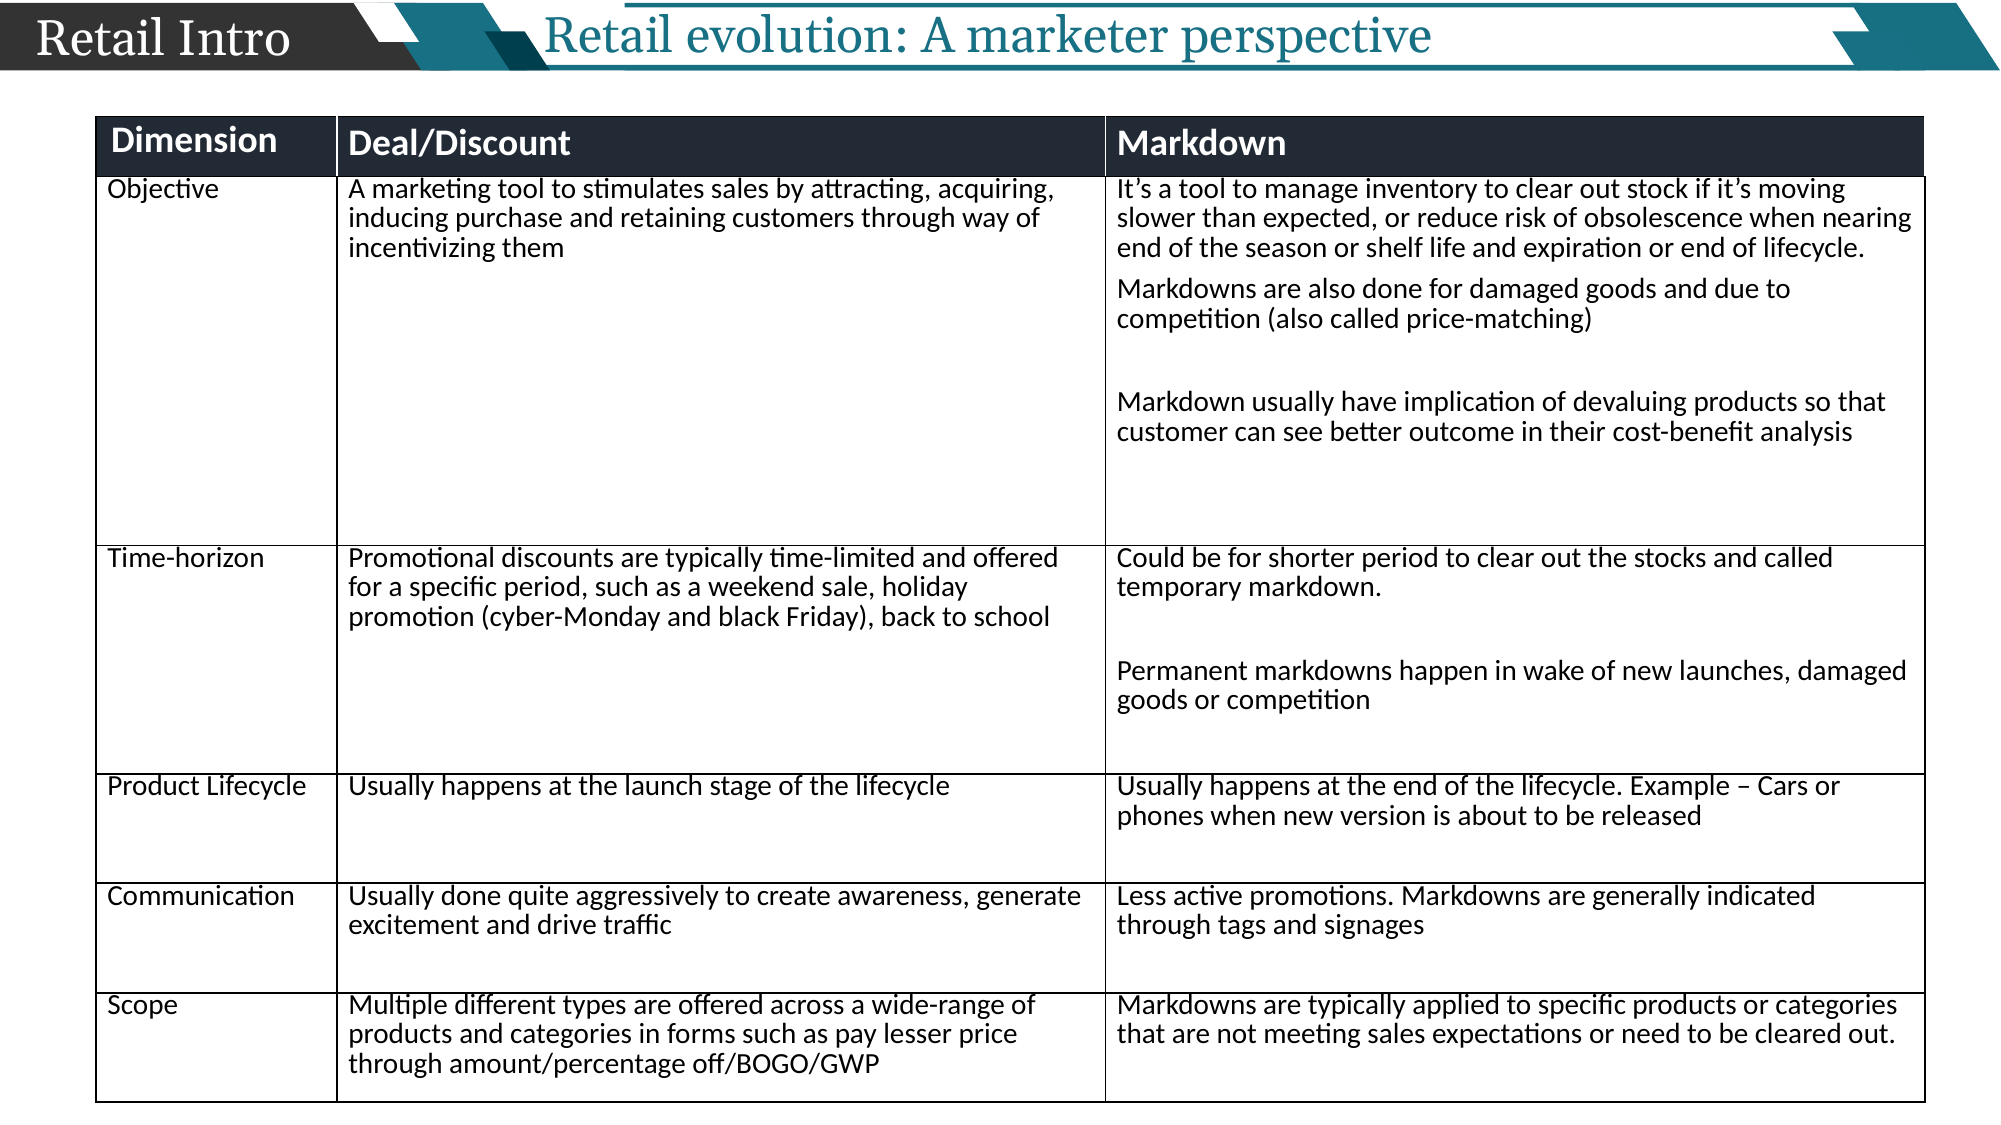

Retail evolution: A marketer perspective
Retail Intro

| Dimension | Deal/Discount | Markdown |
| --- | --- | --- |
| Objective | A marketing tool to stimulates sales by attracting, acquiring, inducing purchase and retaining customers through way of incentivizing them | It’s a tool to manage inventory to clear out stock if it’s moving slower than expected, or reduce risk of obsolescence when nearing end of the season or shelf life and expiration or end of lifecycle. Markdowns are also done for damaged goods and due to competition (also called price-matching)   Markdown usually have implication of devaluing products so that customer can see better outcome in their cost-benefit analysis |
| Time-horizon | Promotional discounts are typically time-limited and offered for a specific period, such as a weekend sale, holiday promotion (cyber-Monday and black Friday), back to school | Could be for shorter period to clear out the stocks and called temporary markdown.   Permanent markdowns happen in wake of new launches, damaged goods or competition |
| Product Lifecycle | Usually happens at the launch stage of the lifecycle | Usually happens at the end of the lifecycle. Example – Cars or phones when new version is about to be released |
| Communication | Usually done quite aggressively to create awareness, generate excitement and drive traffic | Less active promotions. Markdowns are generally indicated through tags and signages |
| Scope | Multiple different types are offered across a wide-range of products and categories in forms such as pay lesser price through amount/percentage off/BOGO/GWP | Markdowns are typically applied to specific products or categories that are not meeting sales expectations or need to be cleared out. |